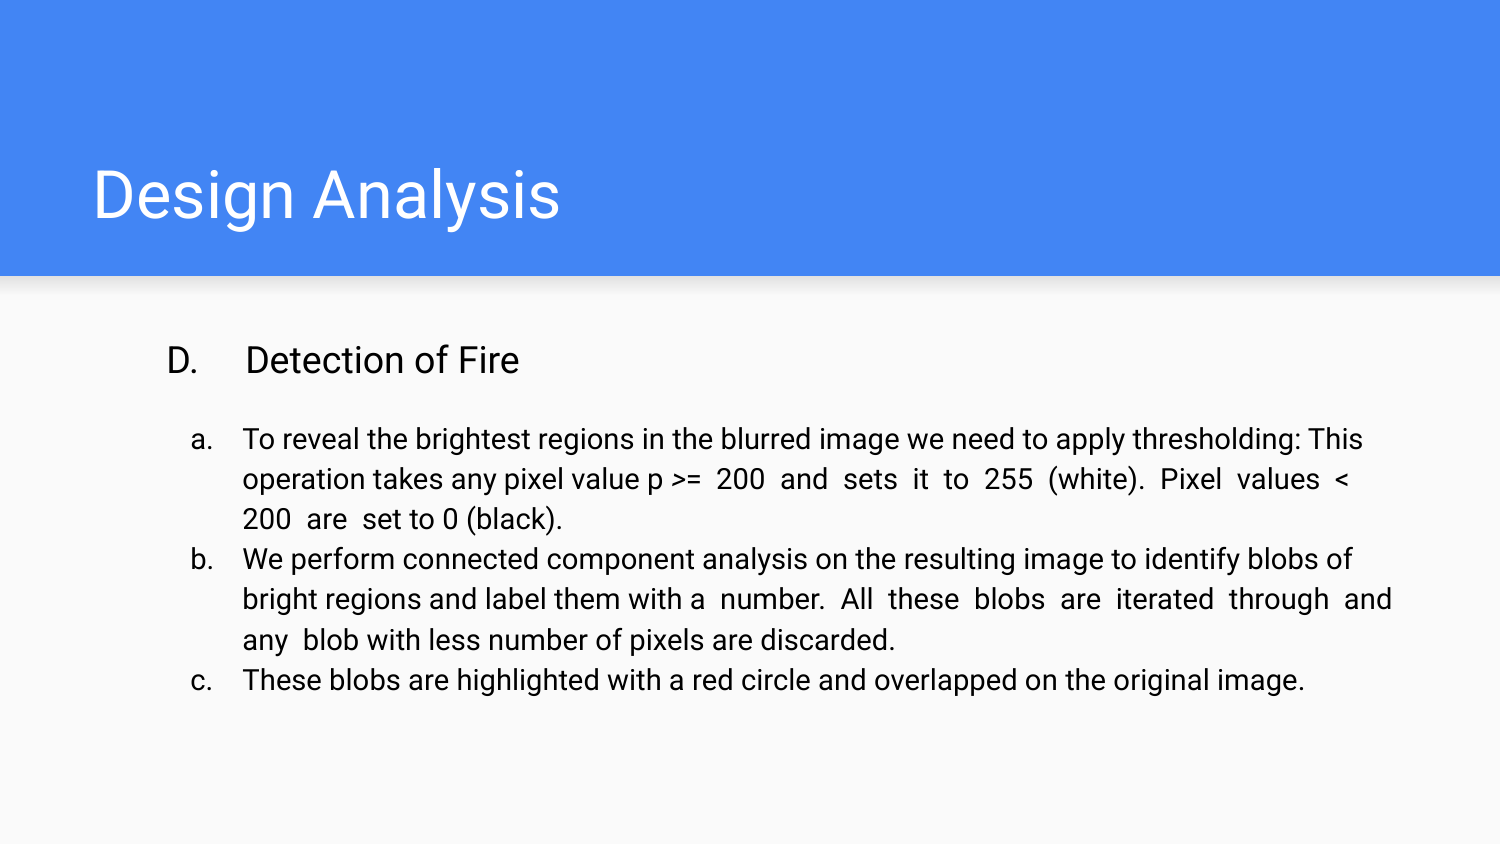

# Design Analysis
        D.     Detection of Fire
To reveal the brightest regions in the blurred image we need to apply thresholding: This operation takes any pixel value p >=  200  and  sets  it  to  255  (white).  Pixel  values  <  200  are  set to 0 (black).
We perform connected component analysis on the resulting image to identify blobs of bright regions and label them with a  number.  All  these  blobs  are  iterated  through  and  any  blob with less number of pixels are discarded.
These blobs are highlighted with a red circle and overlapped on the original image.